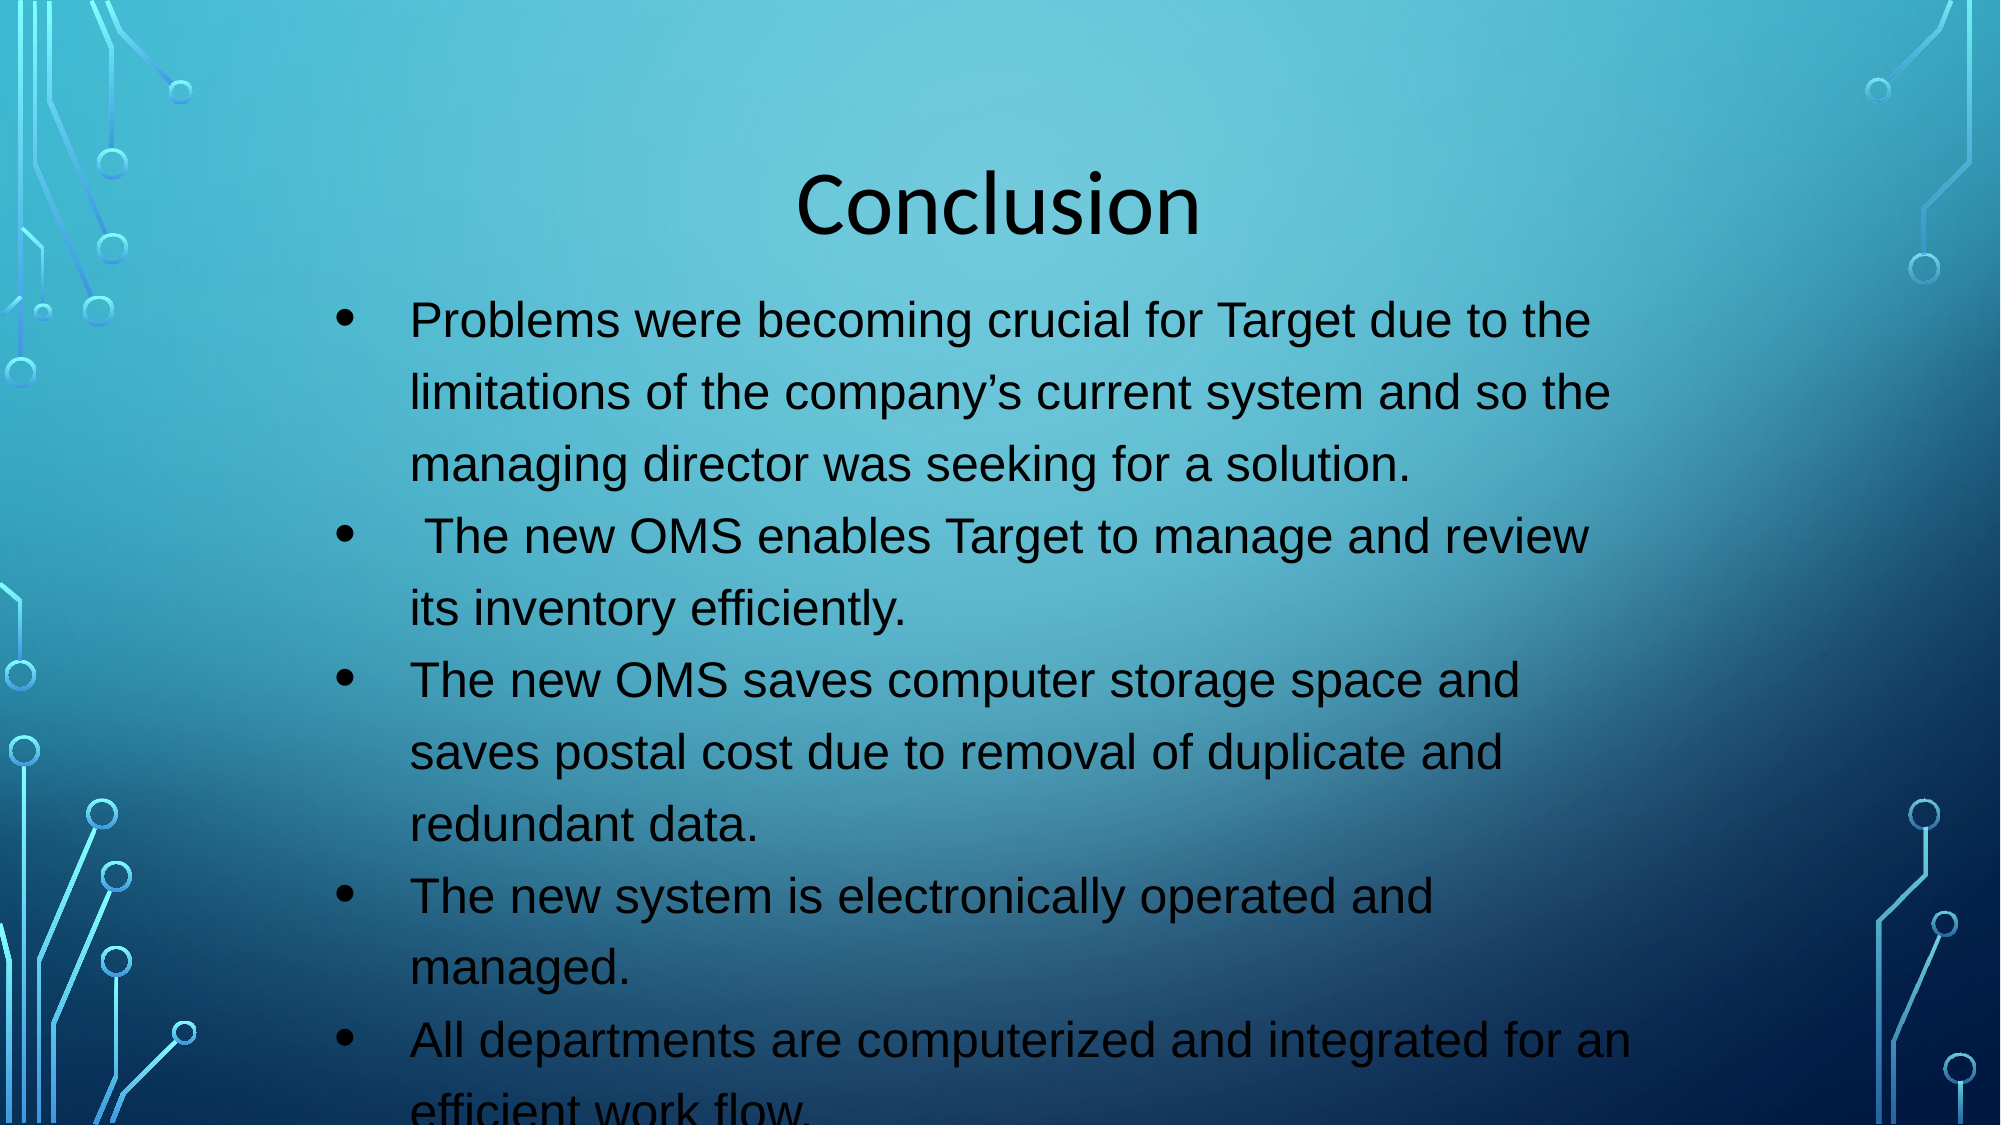

# Conclusion
Problems were becoming crucial for Target due to the limitations of the company’s current system and so the managing director was seeking for a solution.
 The new OMS enables Target to manage and review its inventory efficiently.
The new OMS saves computer storage space and saves postal cost due to removal of duplicate and redundant data.
The new system is electronically operated and managed.
All departments are computerized and integrated for an efficient work flow.